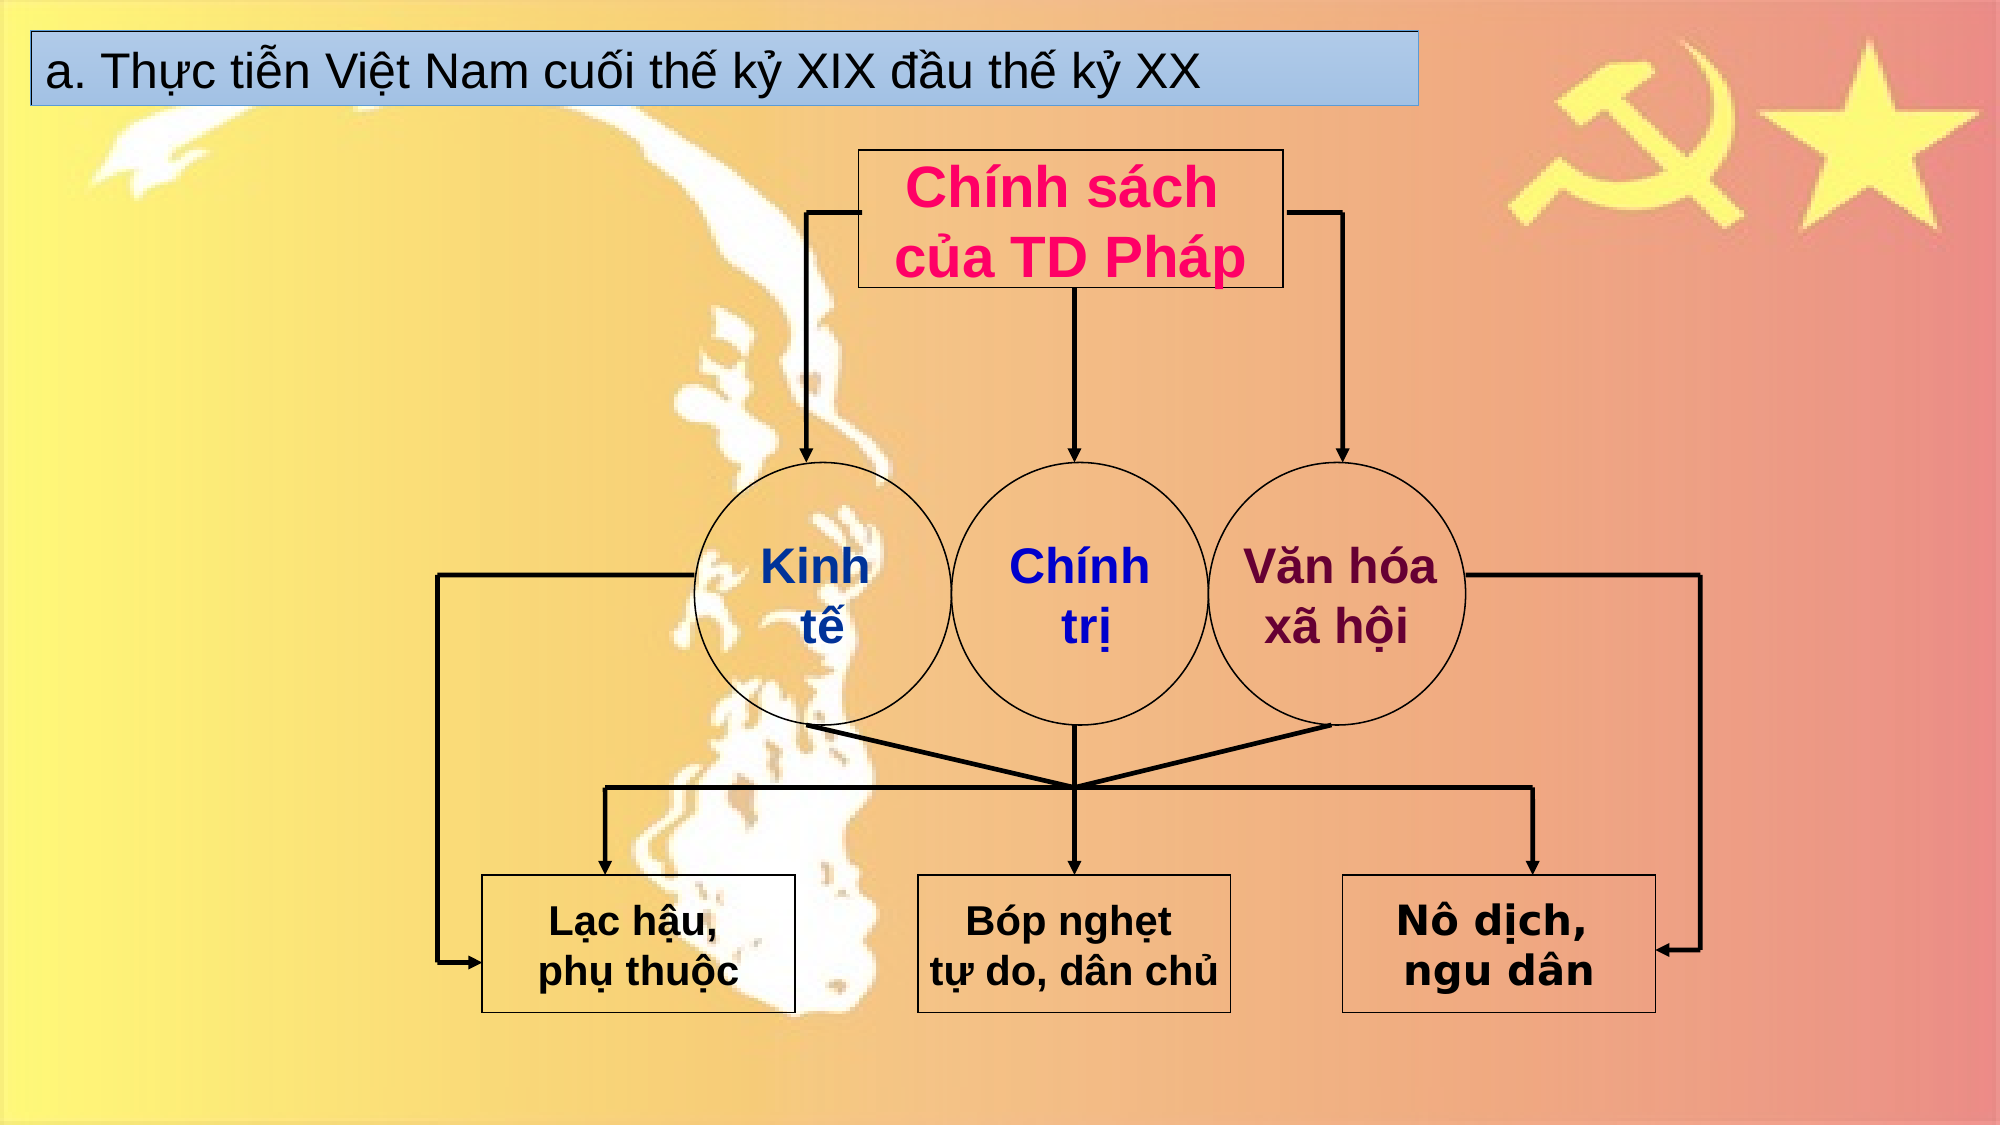

a. Thực tiễn Việt Nam cuối thế kỷ XIX đầu thế kỷ XX
Chính sách
của TD Pháp

Kinh
tế
Chính
 trị
  Văn hóa
xã hội

Lạc hậu,
phụ thuộc
Bóp nghẹt
tự do, dân chủ
Nô dịch,
ngu dân